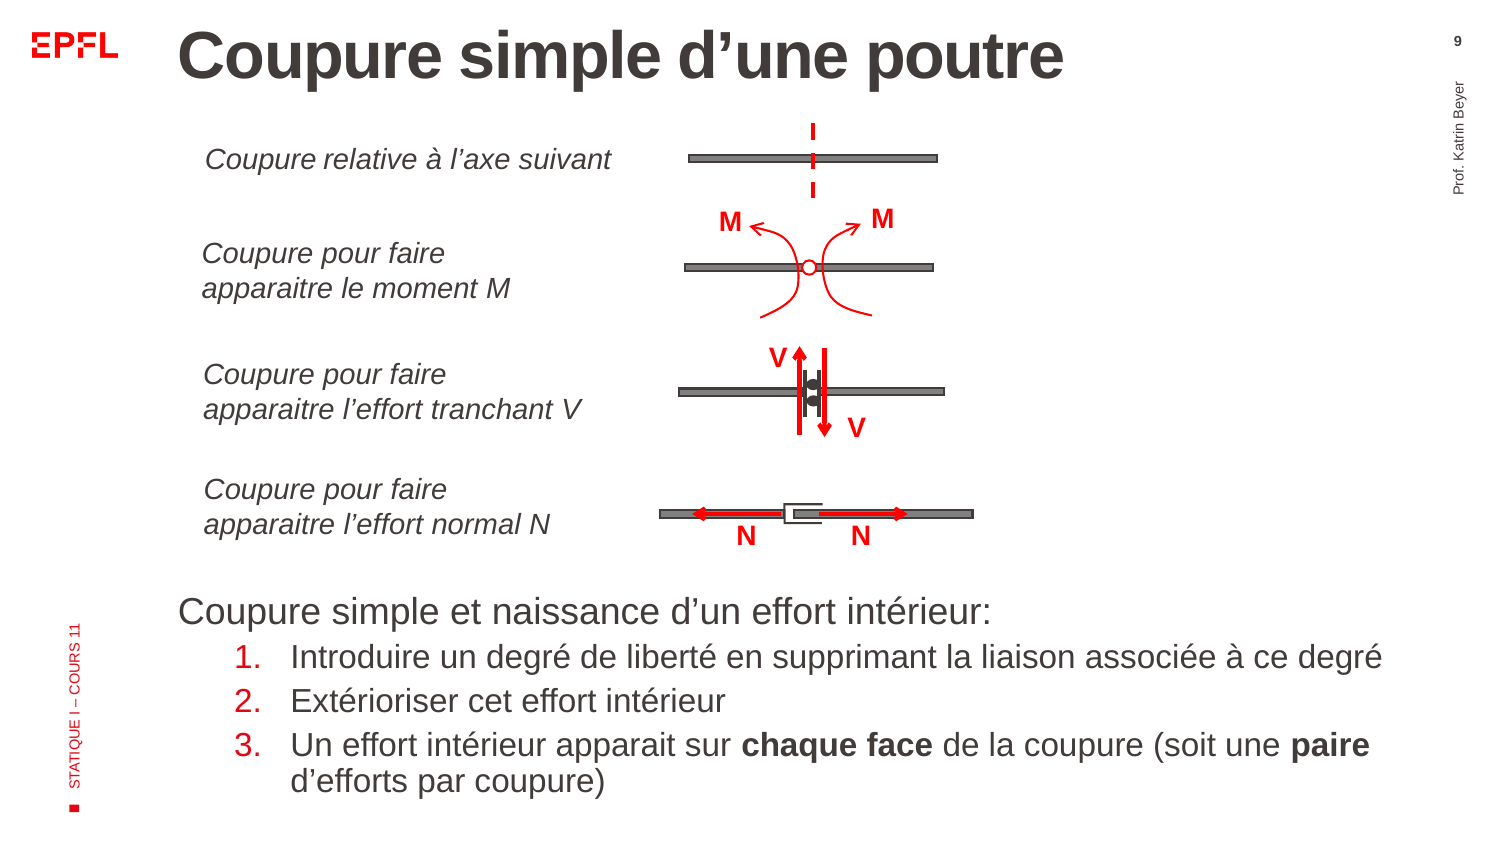

# Coupure simple d’une poutre
9

Coupure relative à l’axe suivant
M
M

Coupure pour faire apparaitre le moment M
Prof. Katrin Beyer
V

V
Coupure pour faire apparaitre l’effort tranchant V
STATIQUE I – COURS 11
Coupure pour faire apparaitre l’effort normal N

N

N
Coupure simple et naissance d’un effort intérieur:
Introduire un degré de liberté en supprimant la liaison associée à ce degré
Extérioriser cet effort intérieur
Un effort intérieur apparait sur chaque face de la coupure (soit une paire d’efforts par coupure)